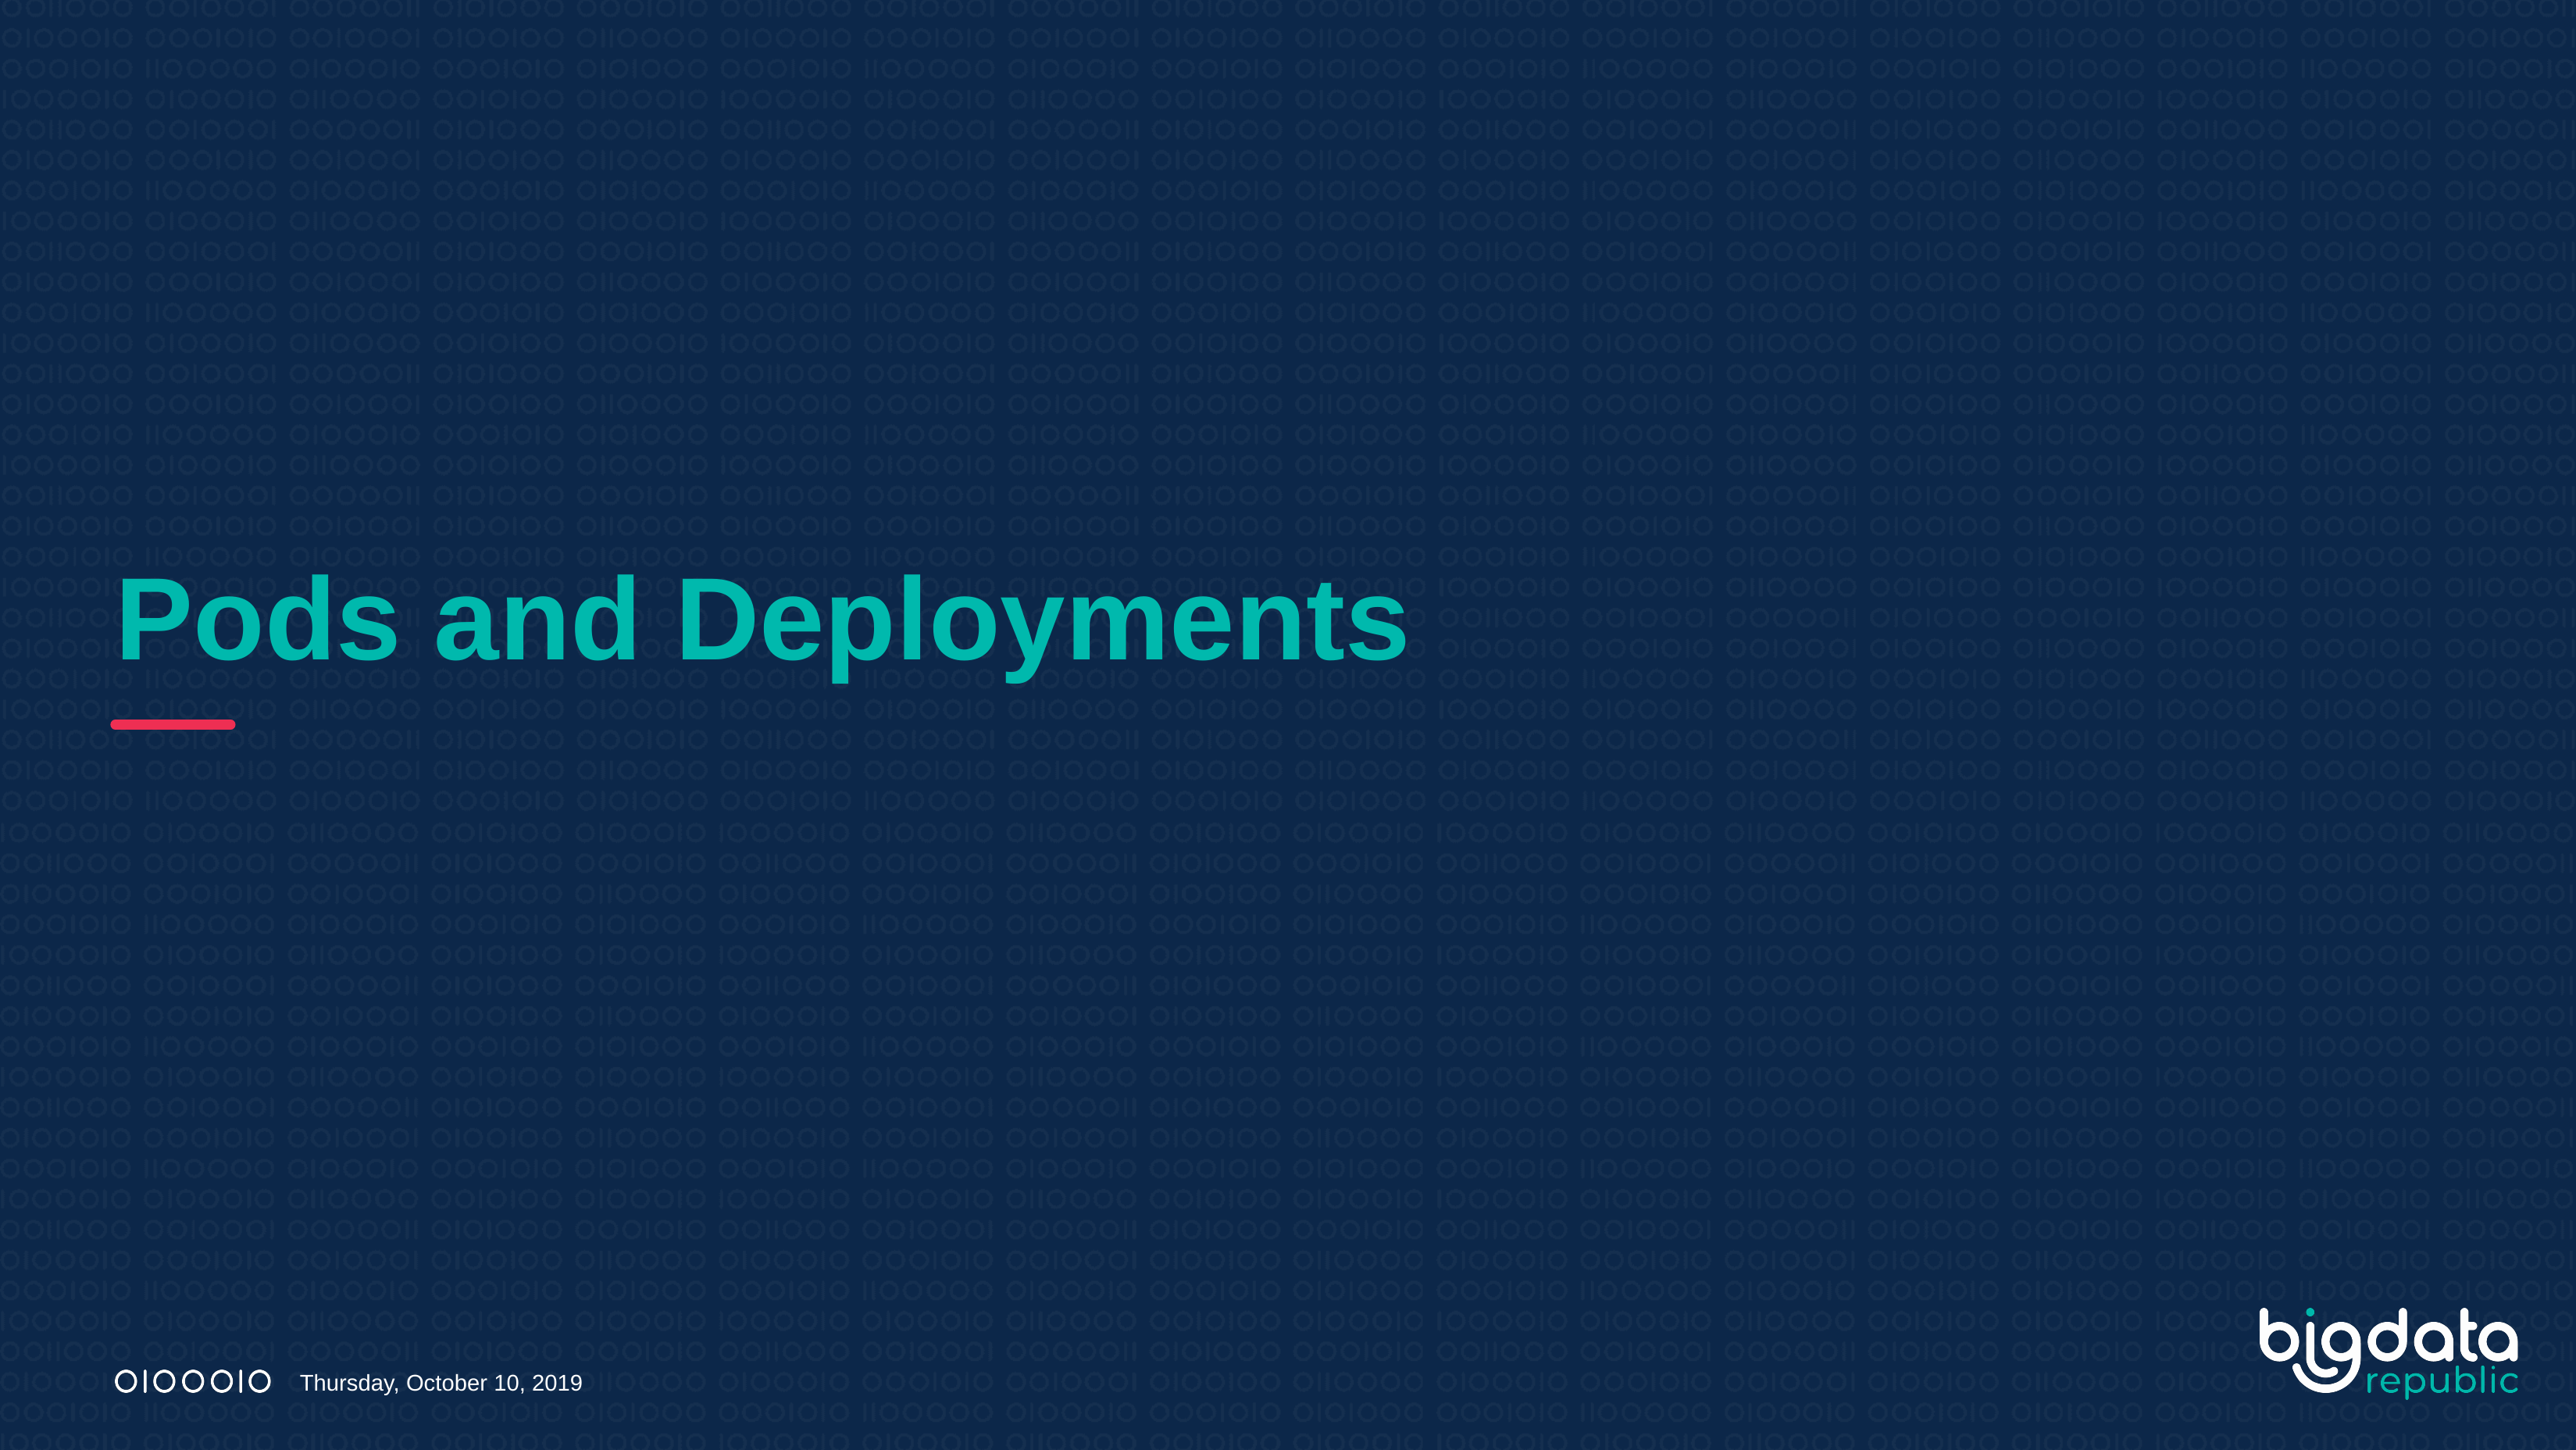

# Pods and Deployments

Thursday, October 10, 2019